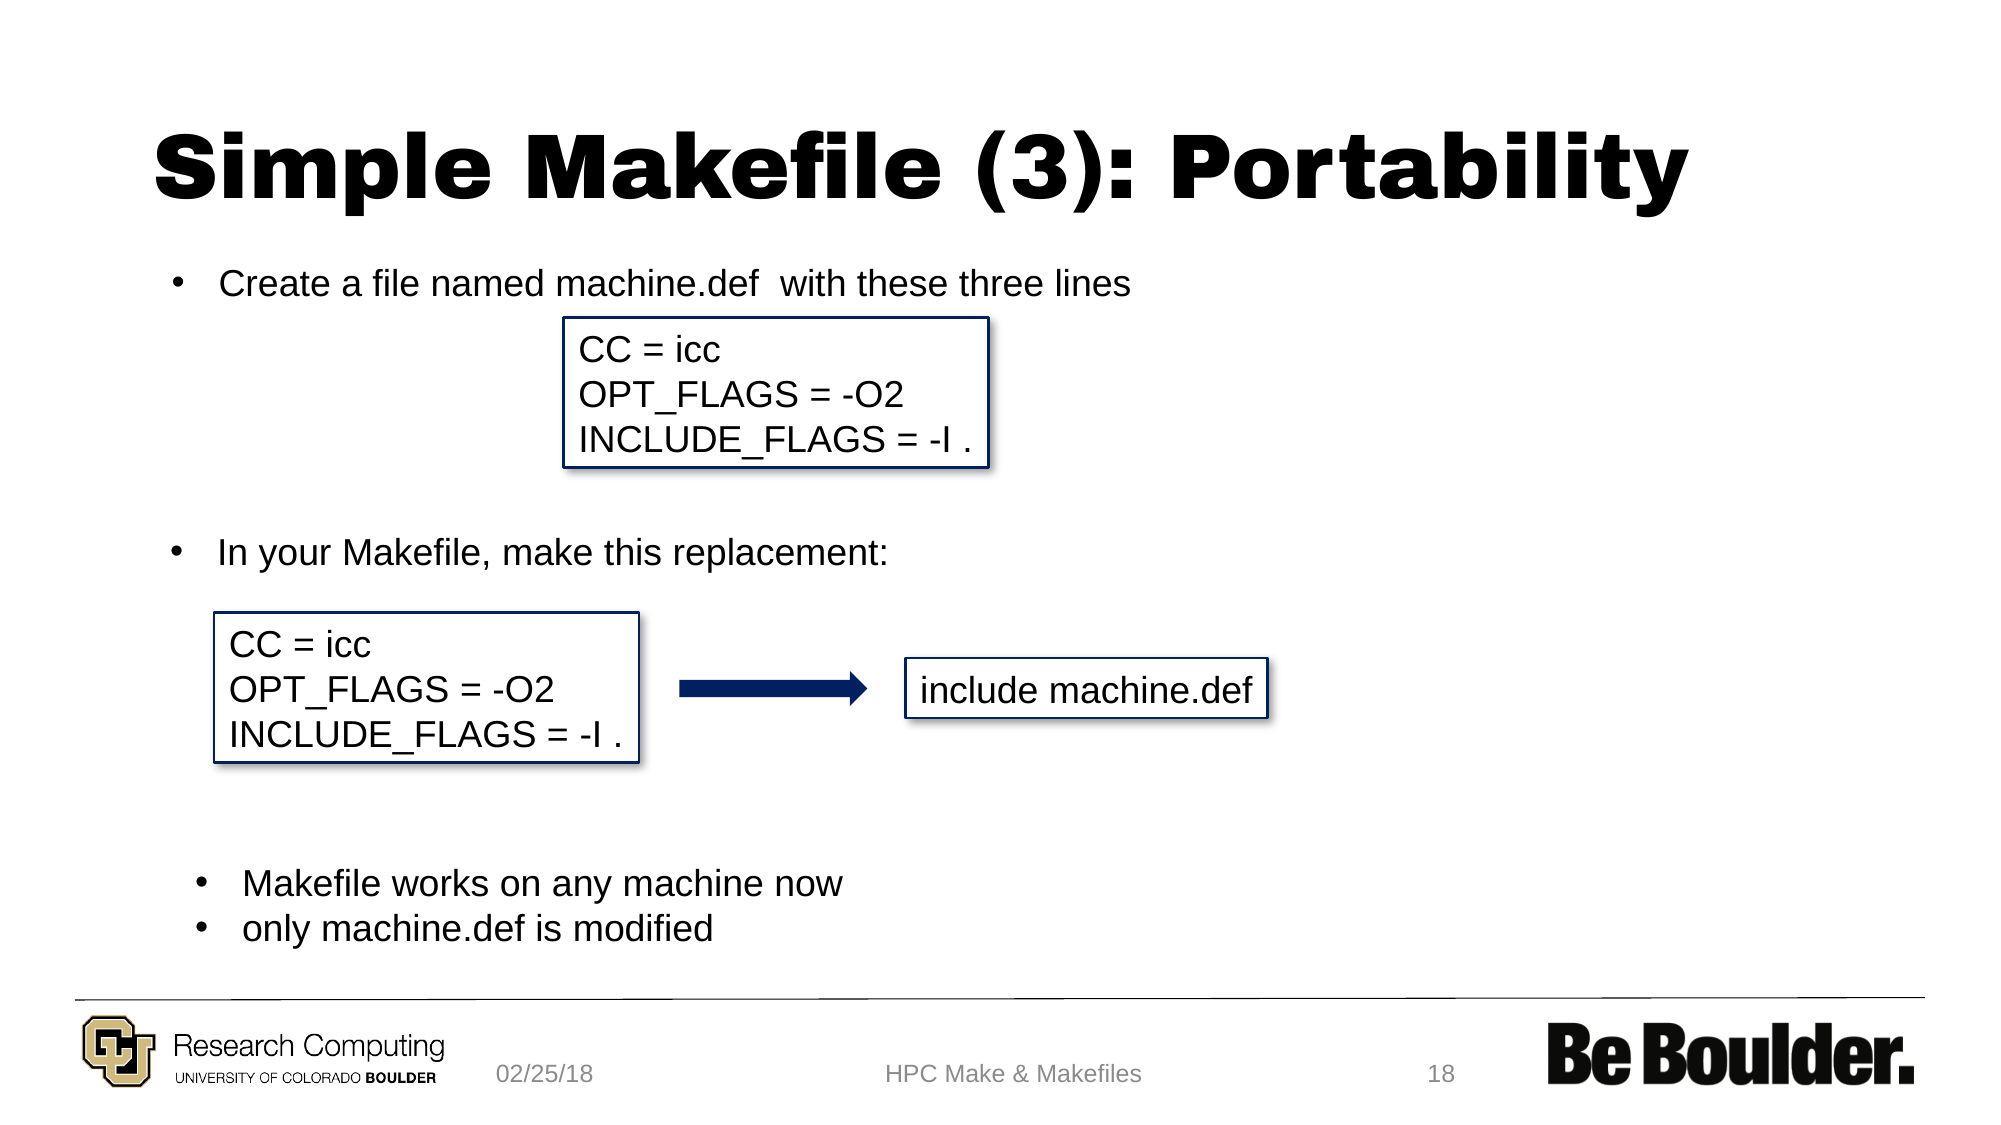

# Simple Makefile (3): Portability
Create a file named machine.def  with these three lines
CC = icc
OPT_FLAGS = -O2
INCLUDE_FLAGS = -I .
In your Makefile, make this replacement:
CC = icc
OPT_FLAGS = -O2
INCLUDE_FLAGS = -I .
include machine.def

Makefile works on any machine now
only machine.def is modified
02/25/18
HPC Make & Makefiles
18